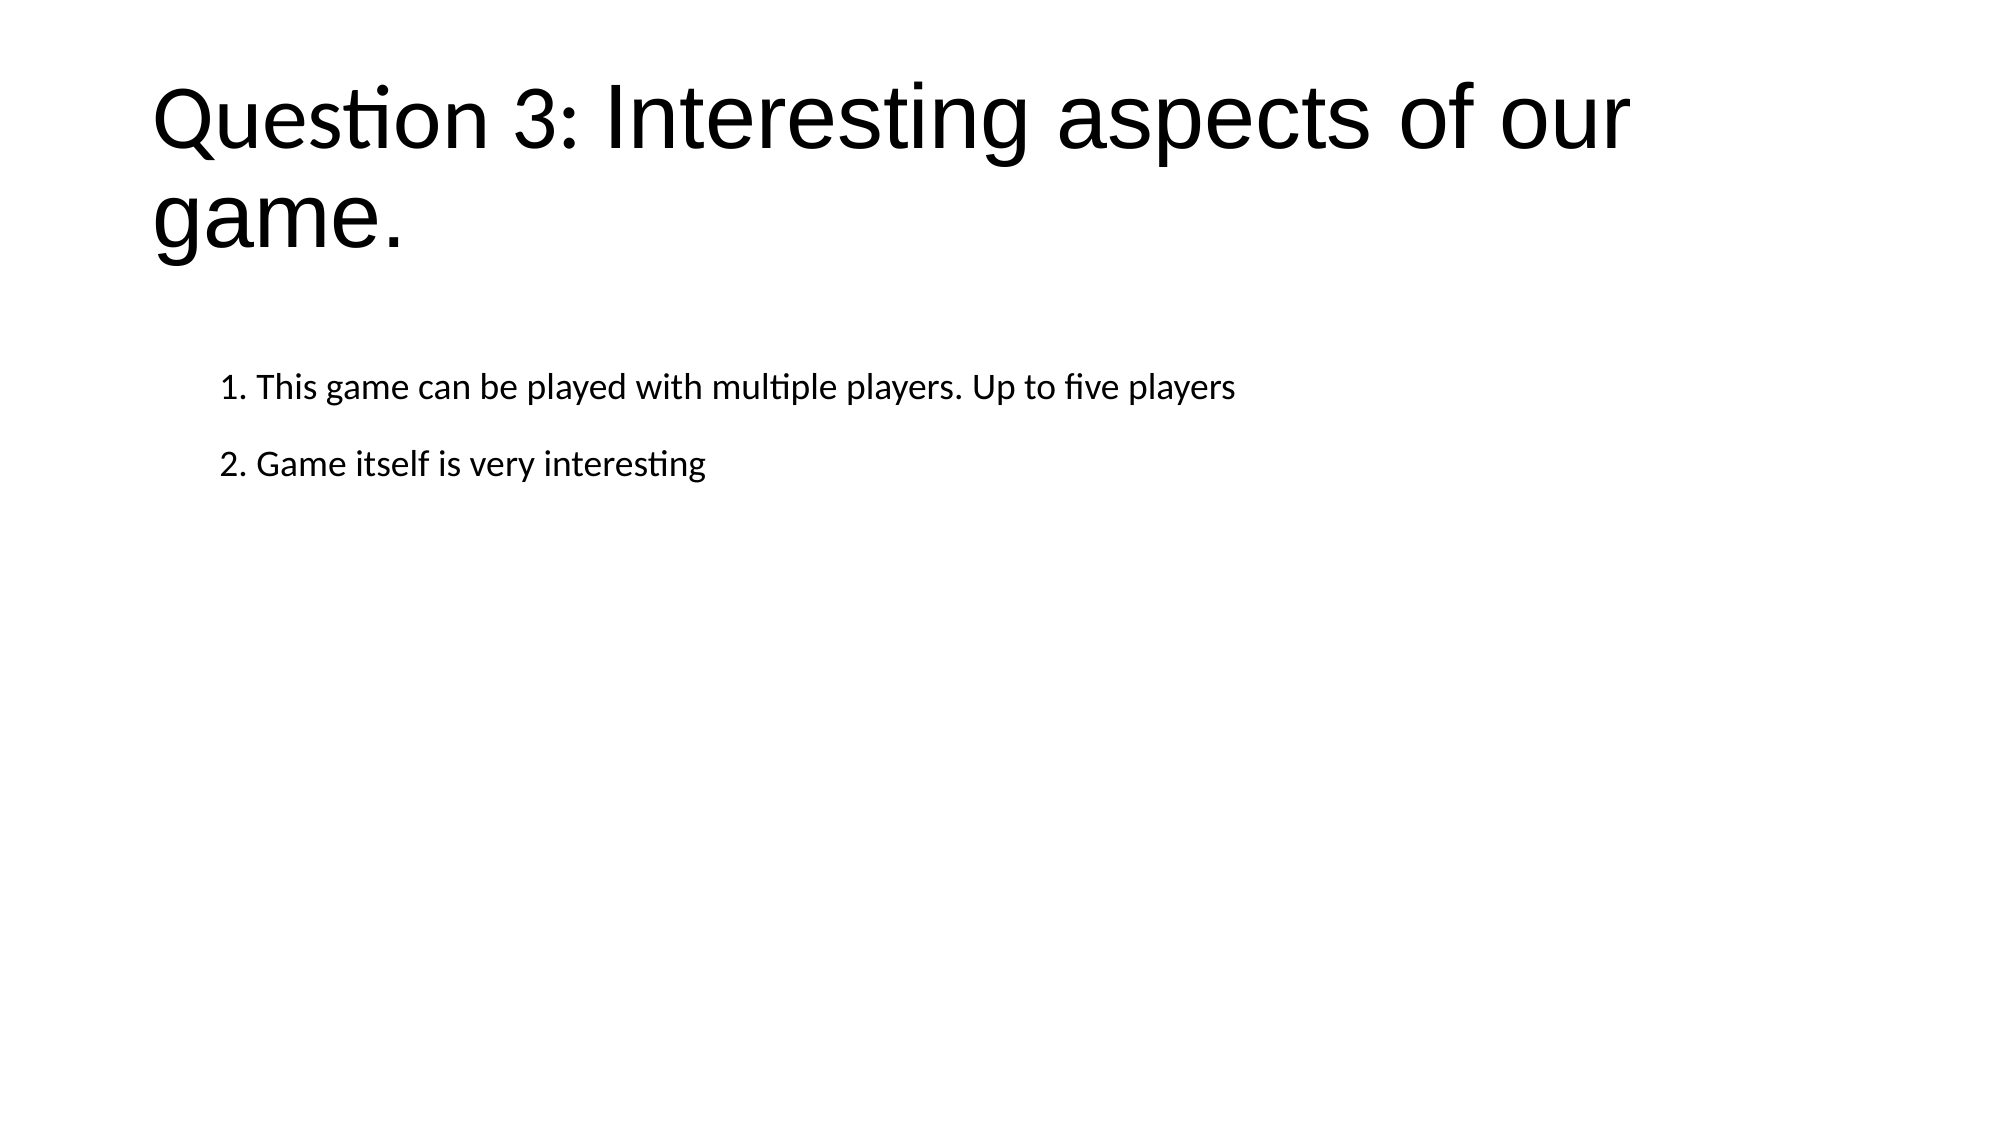

# Question 3: Interesting aspects of our game.
1. This game can be played with multiple players. Up to five players
2. Game itself is very interesting